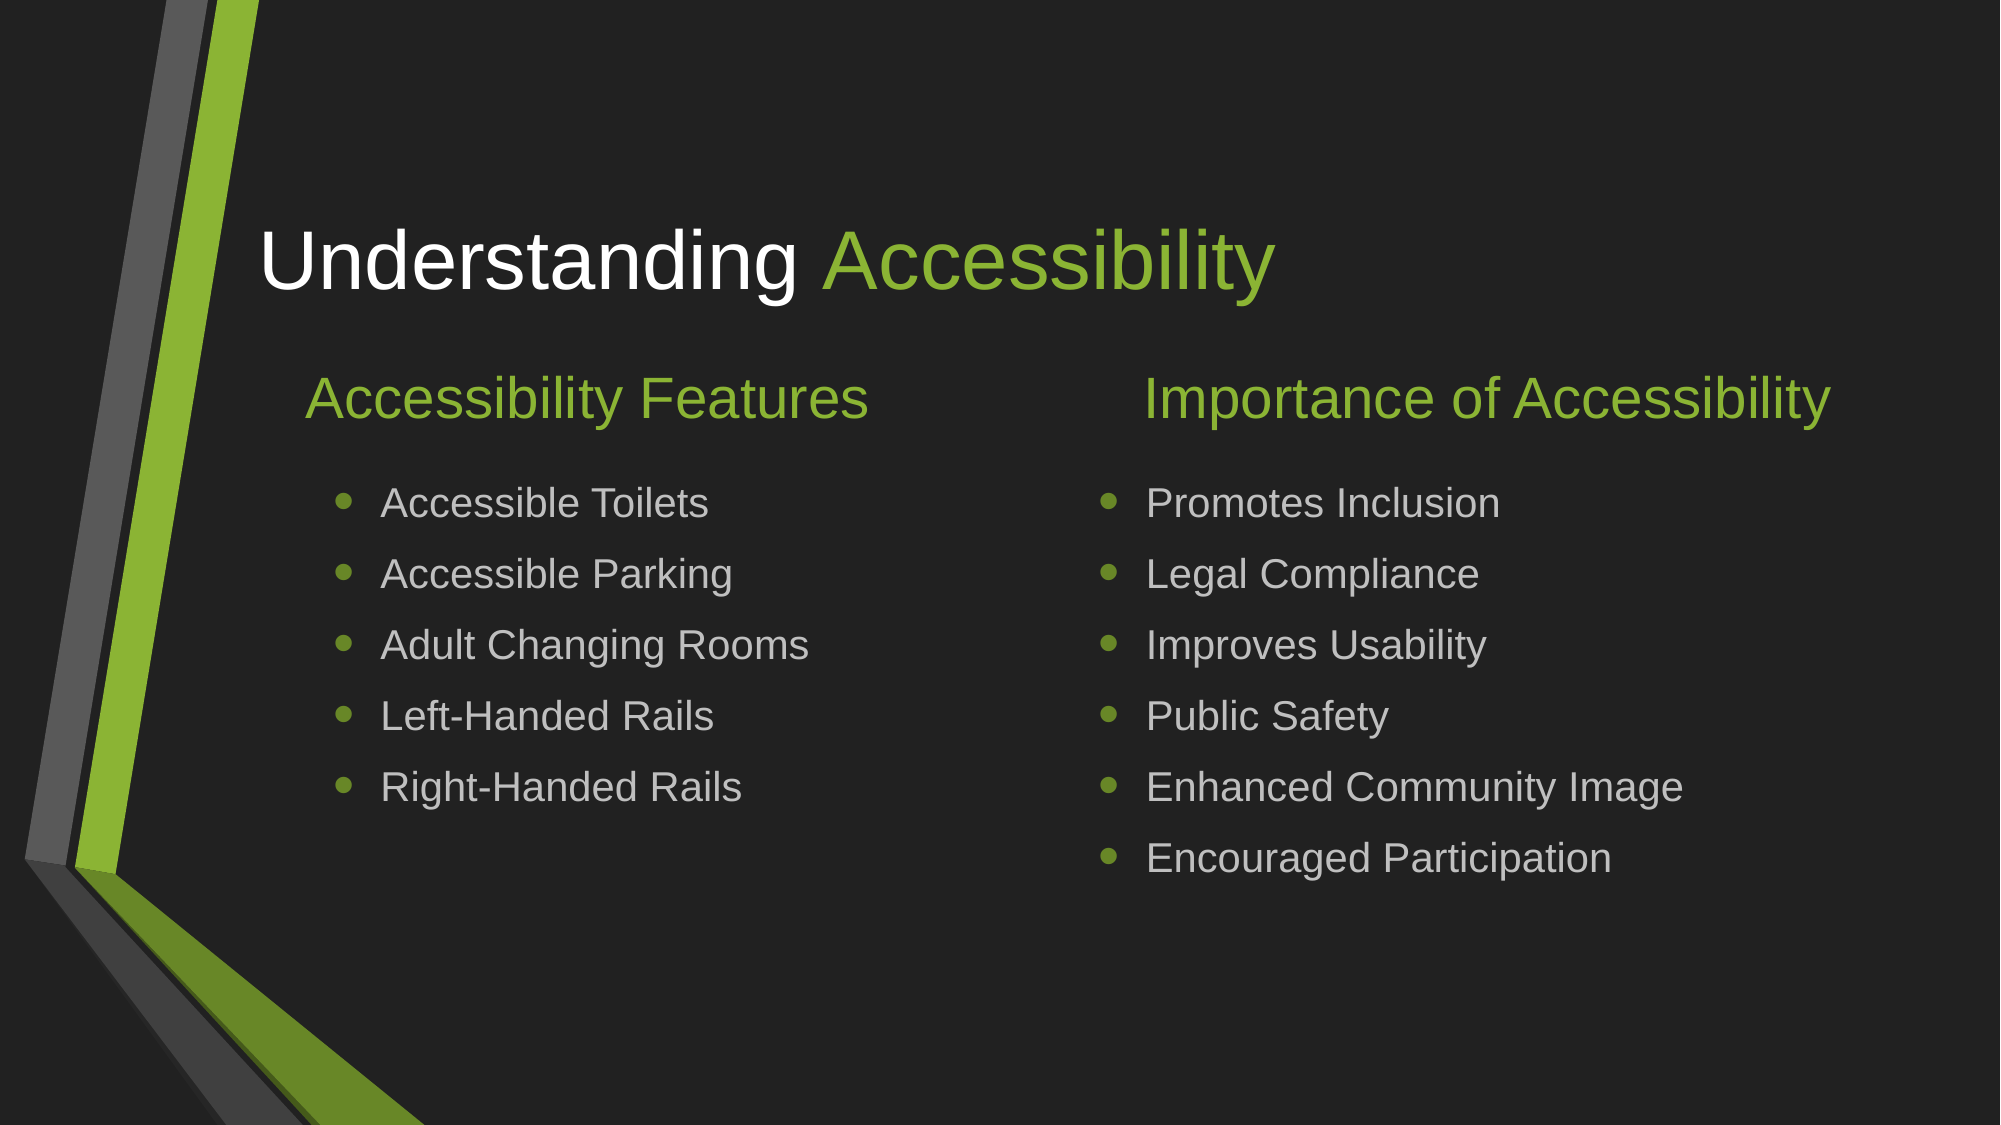

# Understanding Accessibility
Accessibility Features
Importance of Accessibility
Accessible Toilets
Accessible Parking
Adult Changing Rooms
Left-Handed Rails
Right-Handed Rails

Promotes Inclusion
Legal Compliance
Improves Usability
Public Safety
Enhanced Community Image
Encouraged Participation